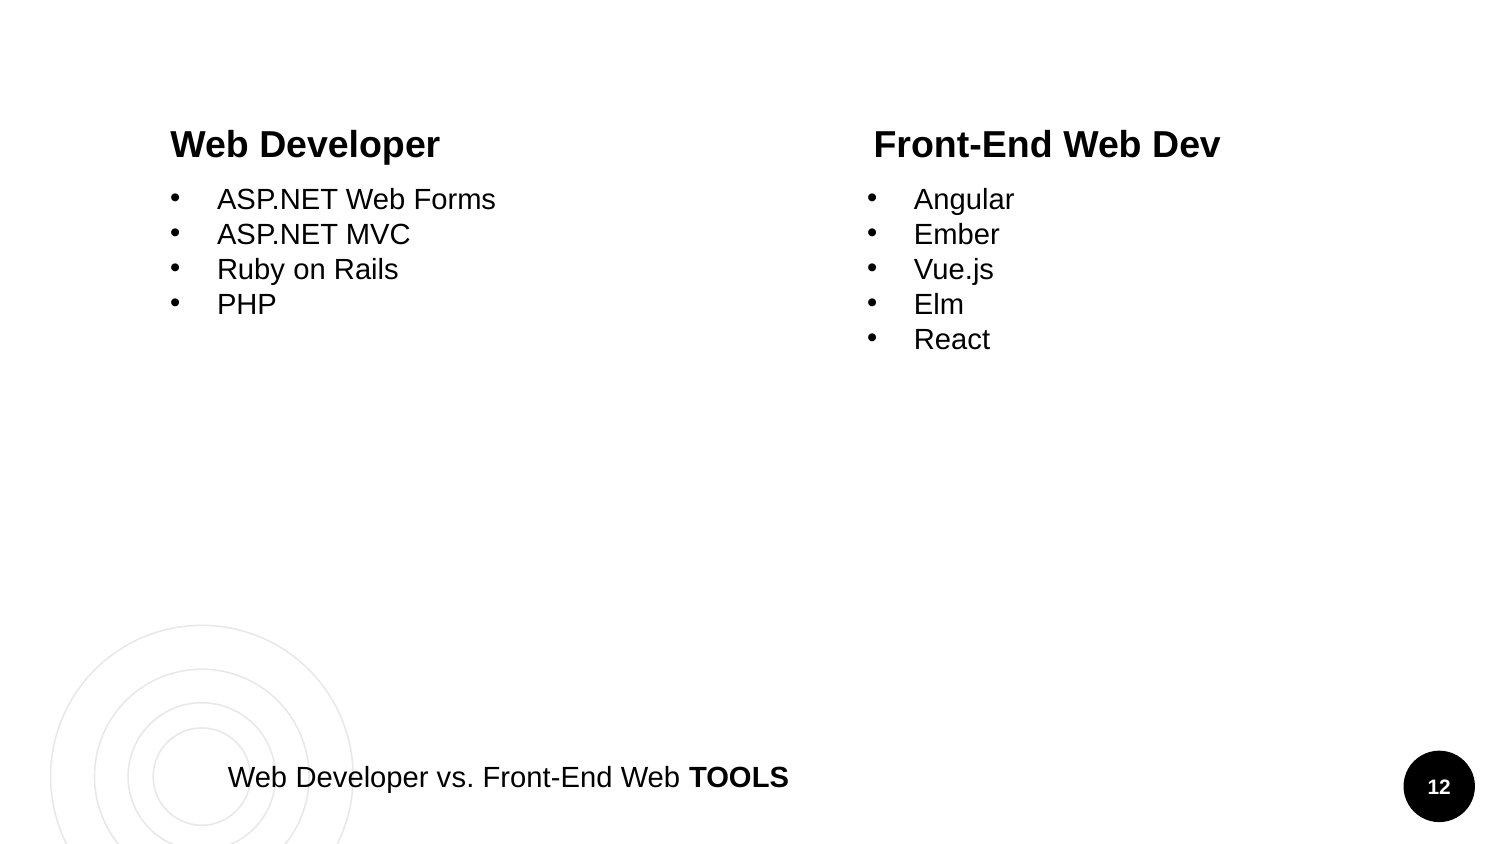

Web Developer
Front-End Web Dev
ASP.NET Web Forms
ASP.NET MVC
Ruby on Rails
PHP
Angular
Ember
Vue.js
Elm
React
Web Developer vs. Front-End Web TOOLS
12